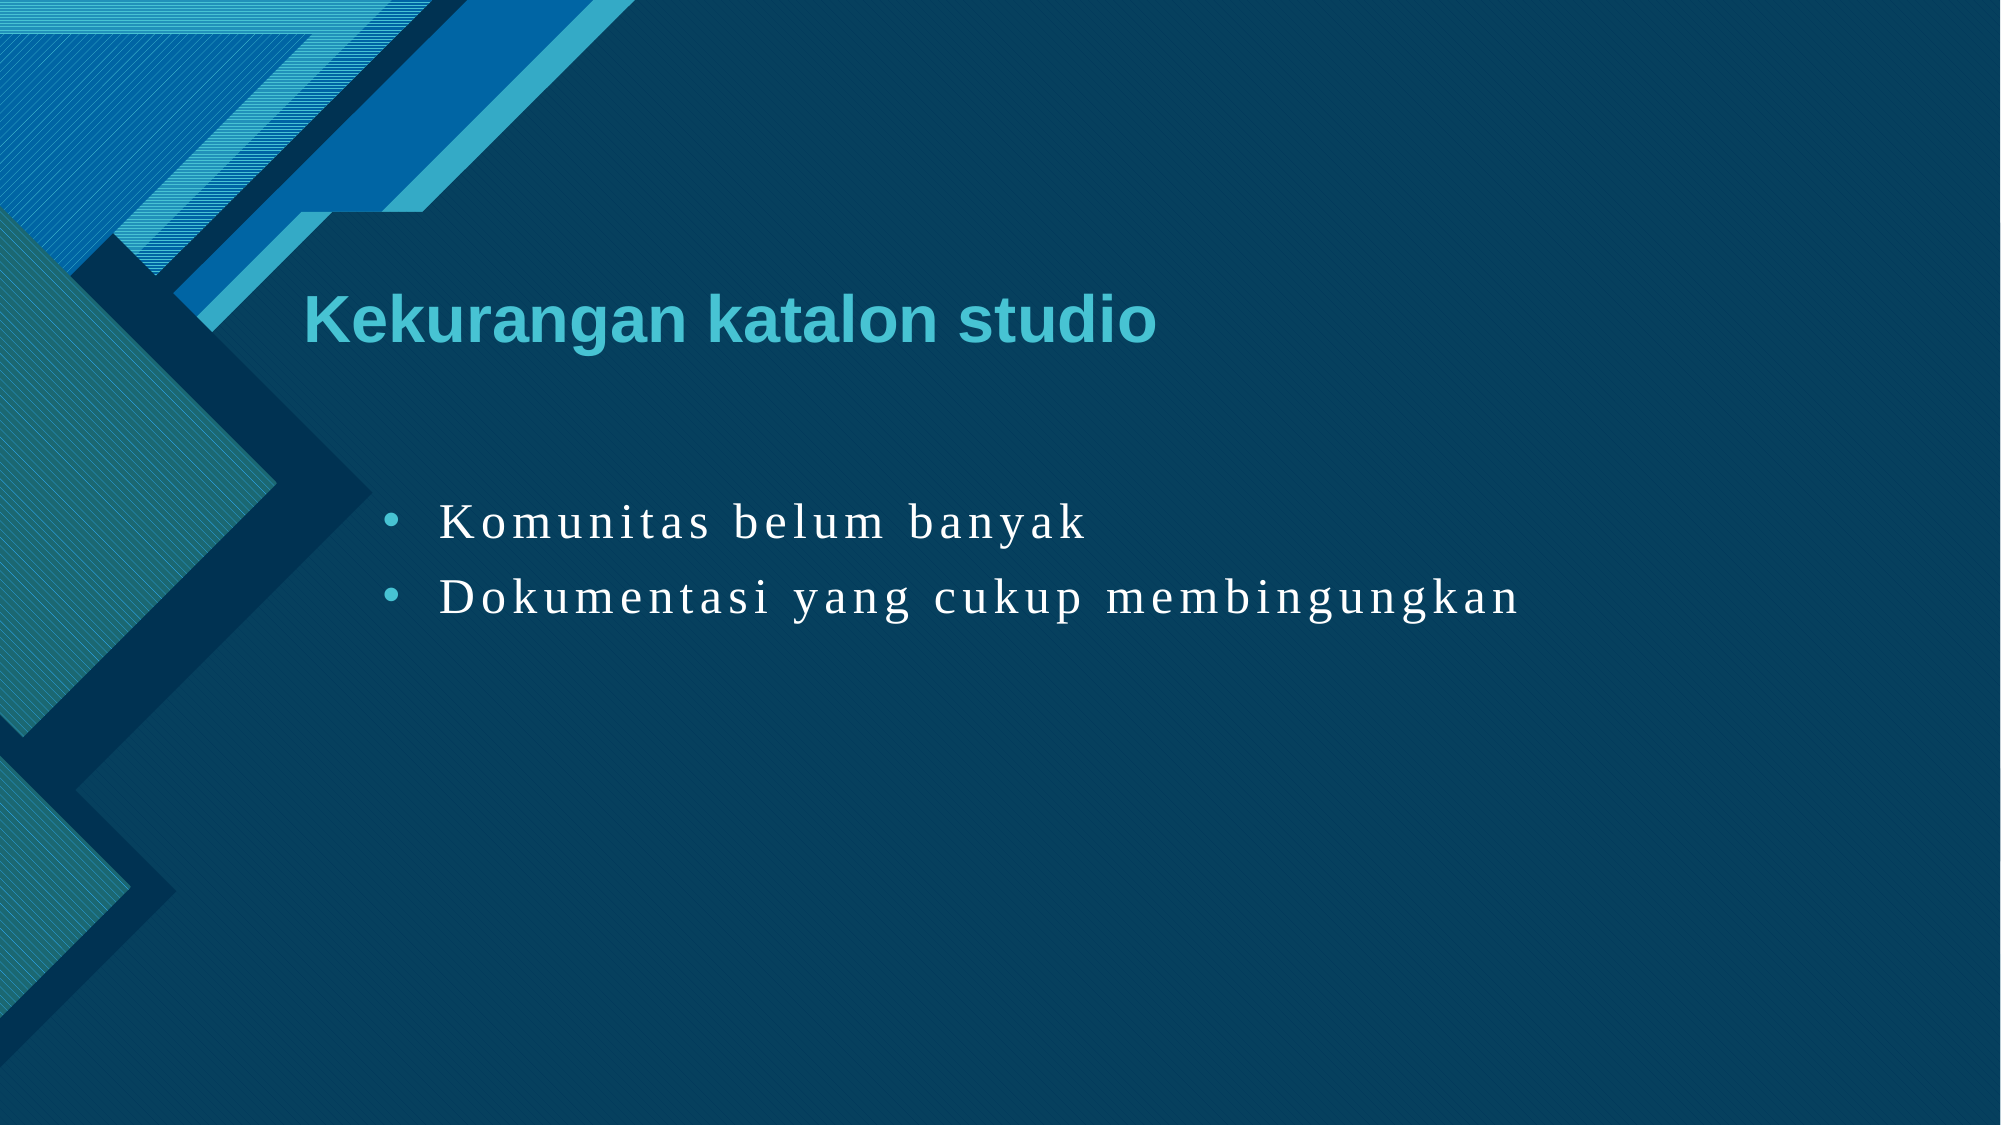

# Kekurangan katalon studio
Komunitas belum banyak
Dokumentasi yang cukup membingungkan